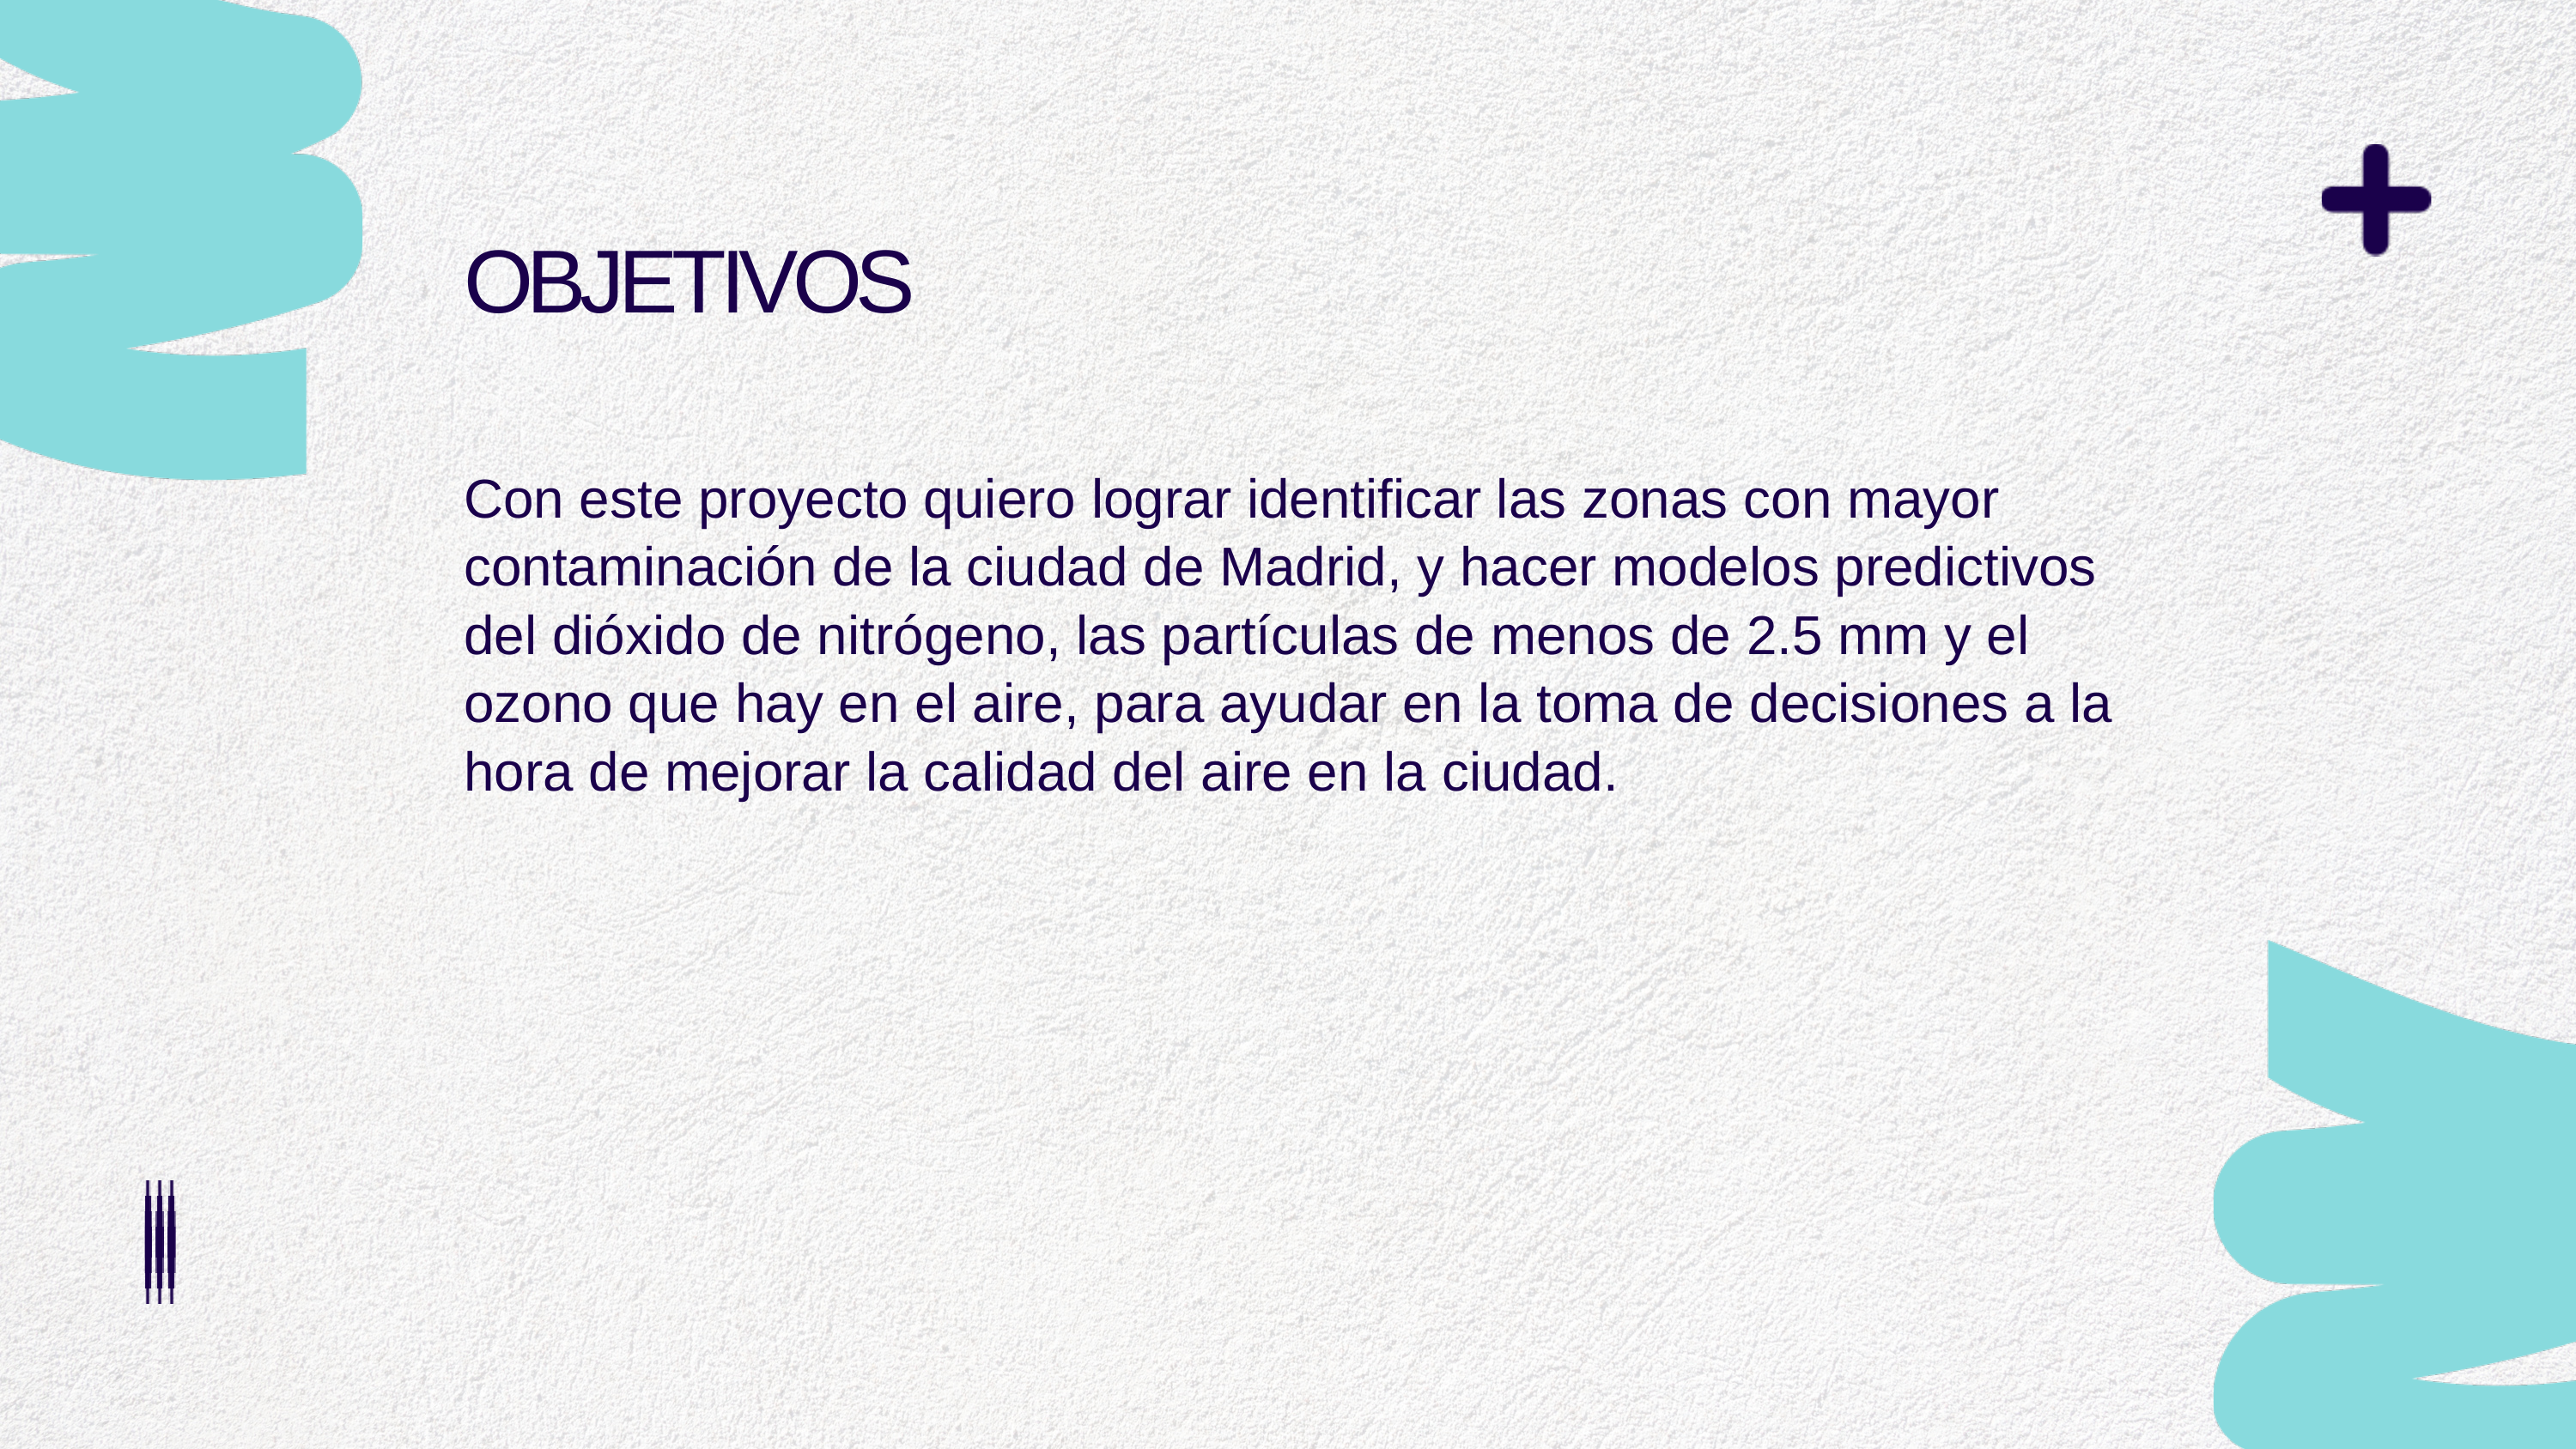

OBJETIVOS
Con este proyecto quiero lograr identificar las zonas con mayor contaminación de la ciudad de Madrid, y hacer modelos predictivos del dióxido de nitrógeno, las partículas de menos de 2.5 mm y el ozono que hay en el aire, para ayudar en la toma de decisiones a la hora de mejorar la calidad del aire en la ciudad.